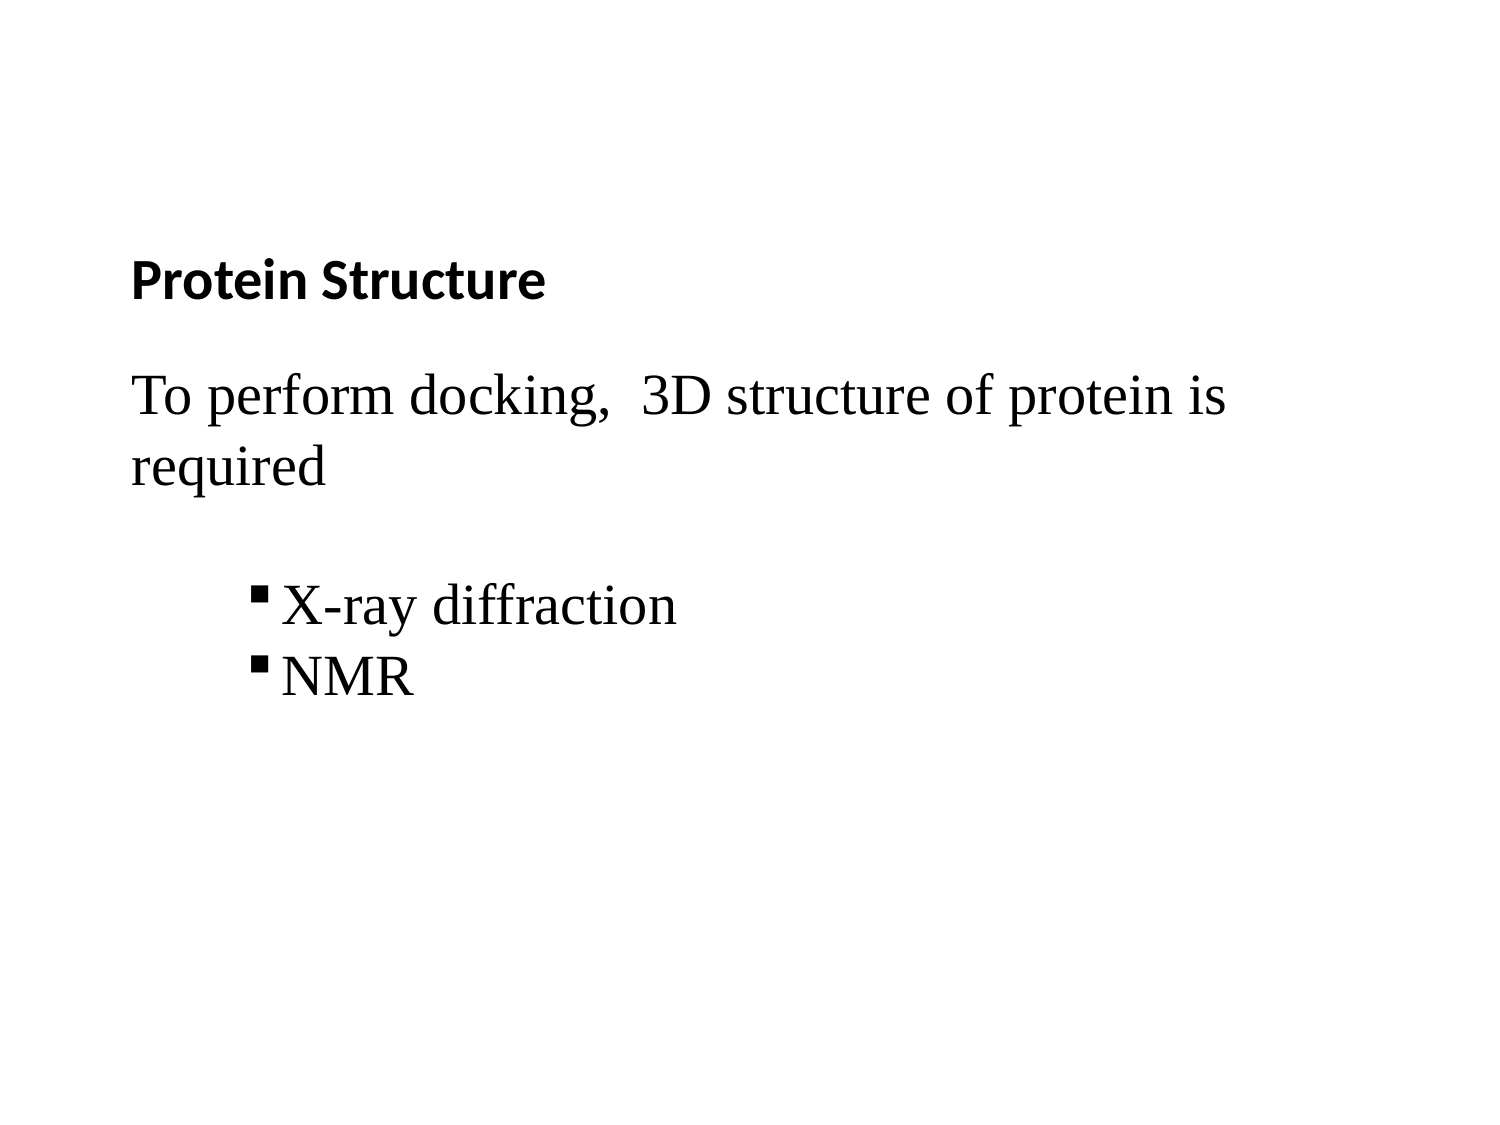

Protein Structure

To perform docking,  3D structure of protein is required

X-ray diffraction
NMR